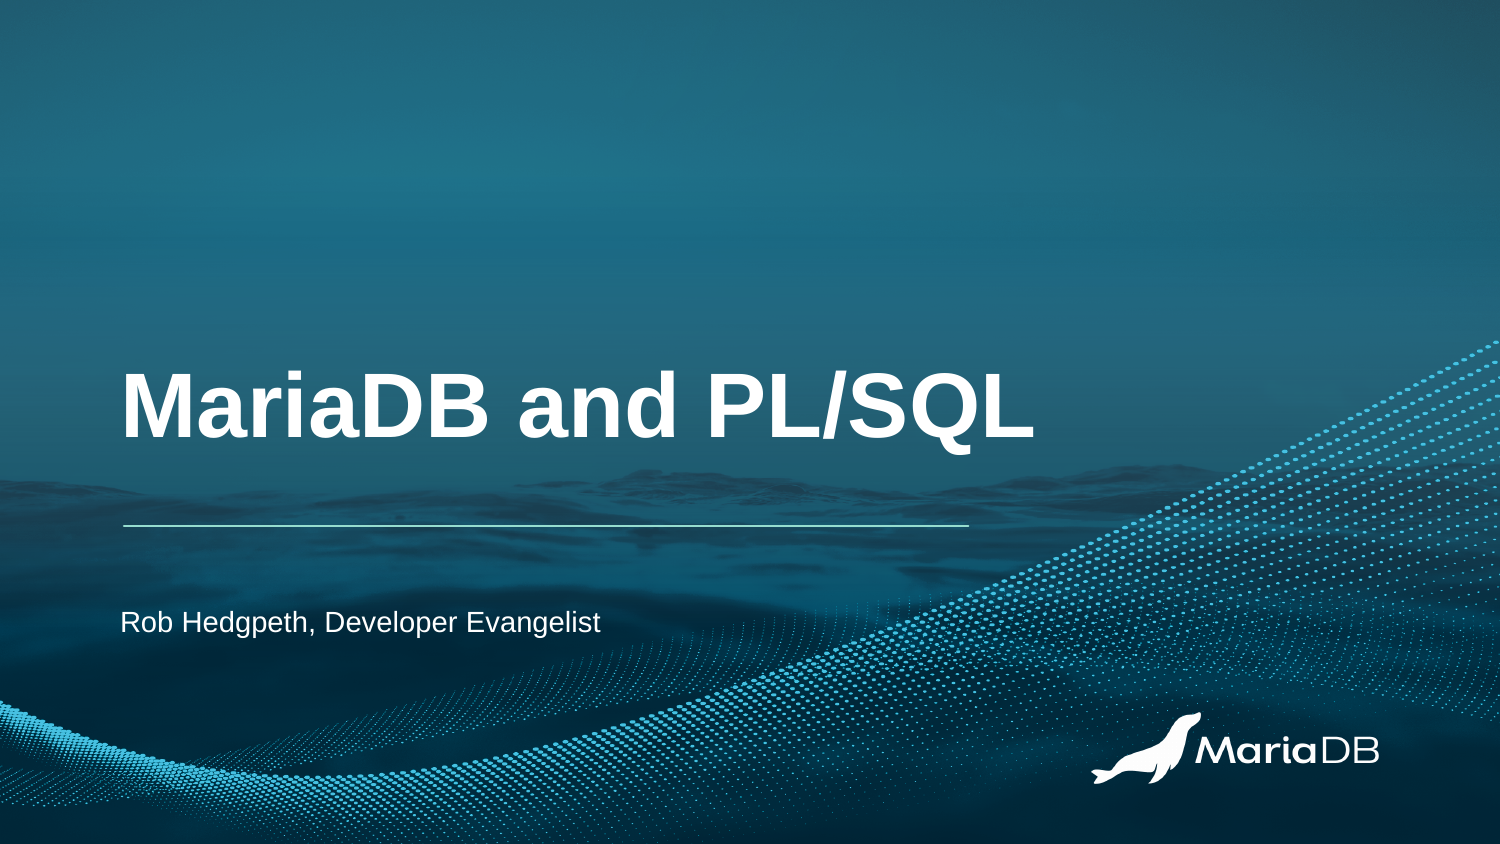

# MariaDB and PL/SQL
Rob Hedgpeth, Developer Evangelist